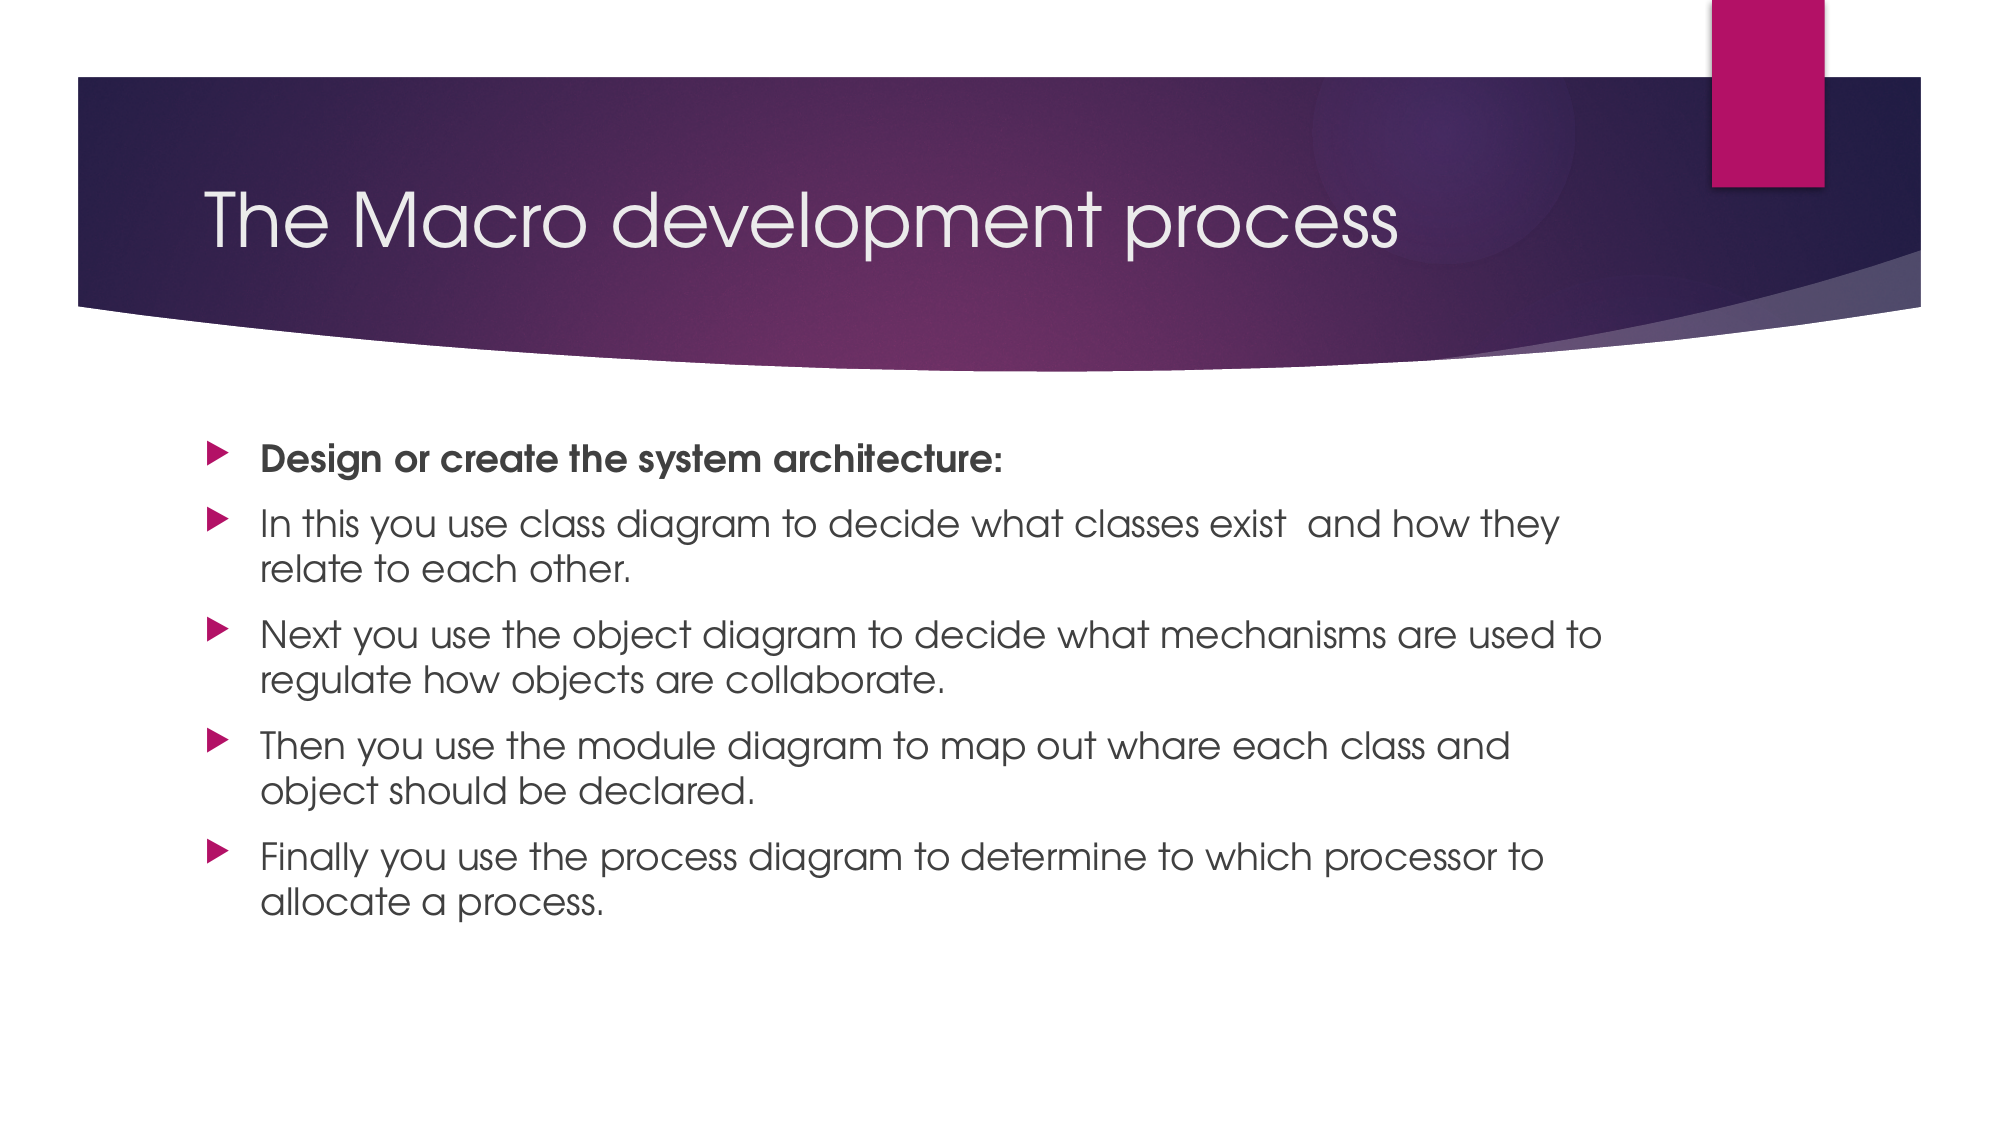

# The Macro development process
Design or create the system architecture:
In this you use class diagram to decide what classes exist  and how they relate to each other.
Next you use the object diagram to decide what mechanisms are used to regulate how objects are collaborate.
Then you use the module diagram to map out whare each class and object should be declared.
Finally you use the process diagram to determine to which processor to allocate a process.